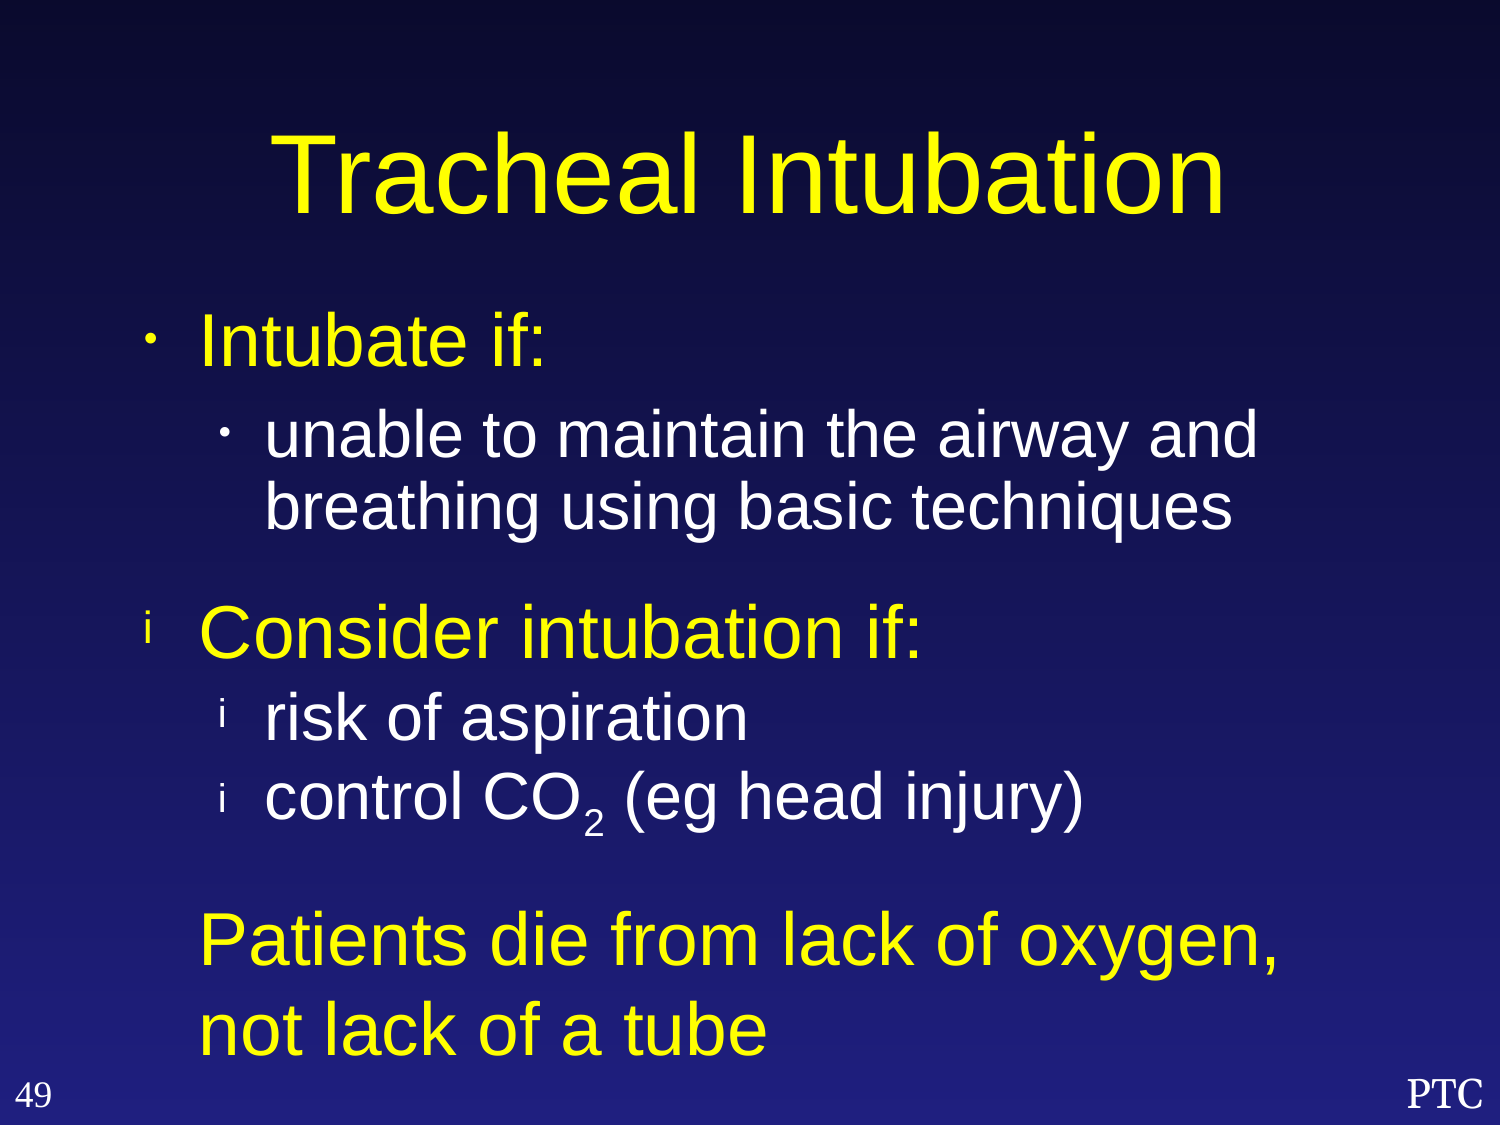

Tracheal Intubation
Intubate if:
unable to maintain the airway and breathing using basic techniques

Consider intubation if:
risk of aspiration
control CO2 (eg head injury)

Patients die from lack of oxygen, not lack of a tube
49